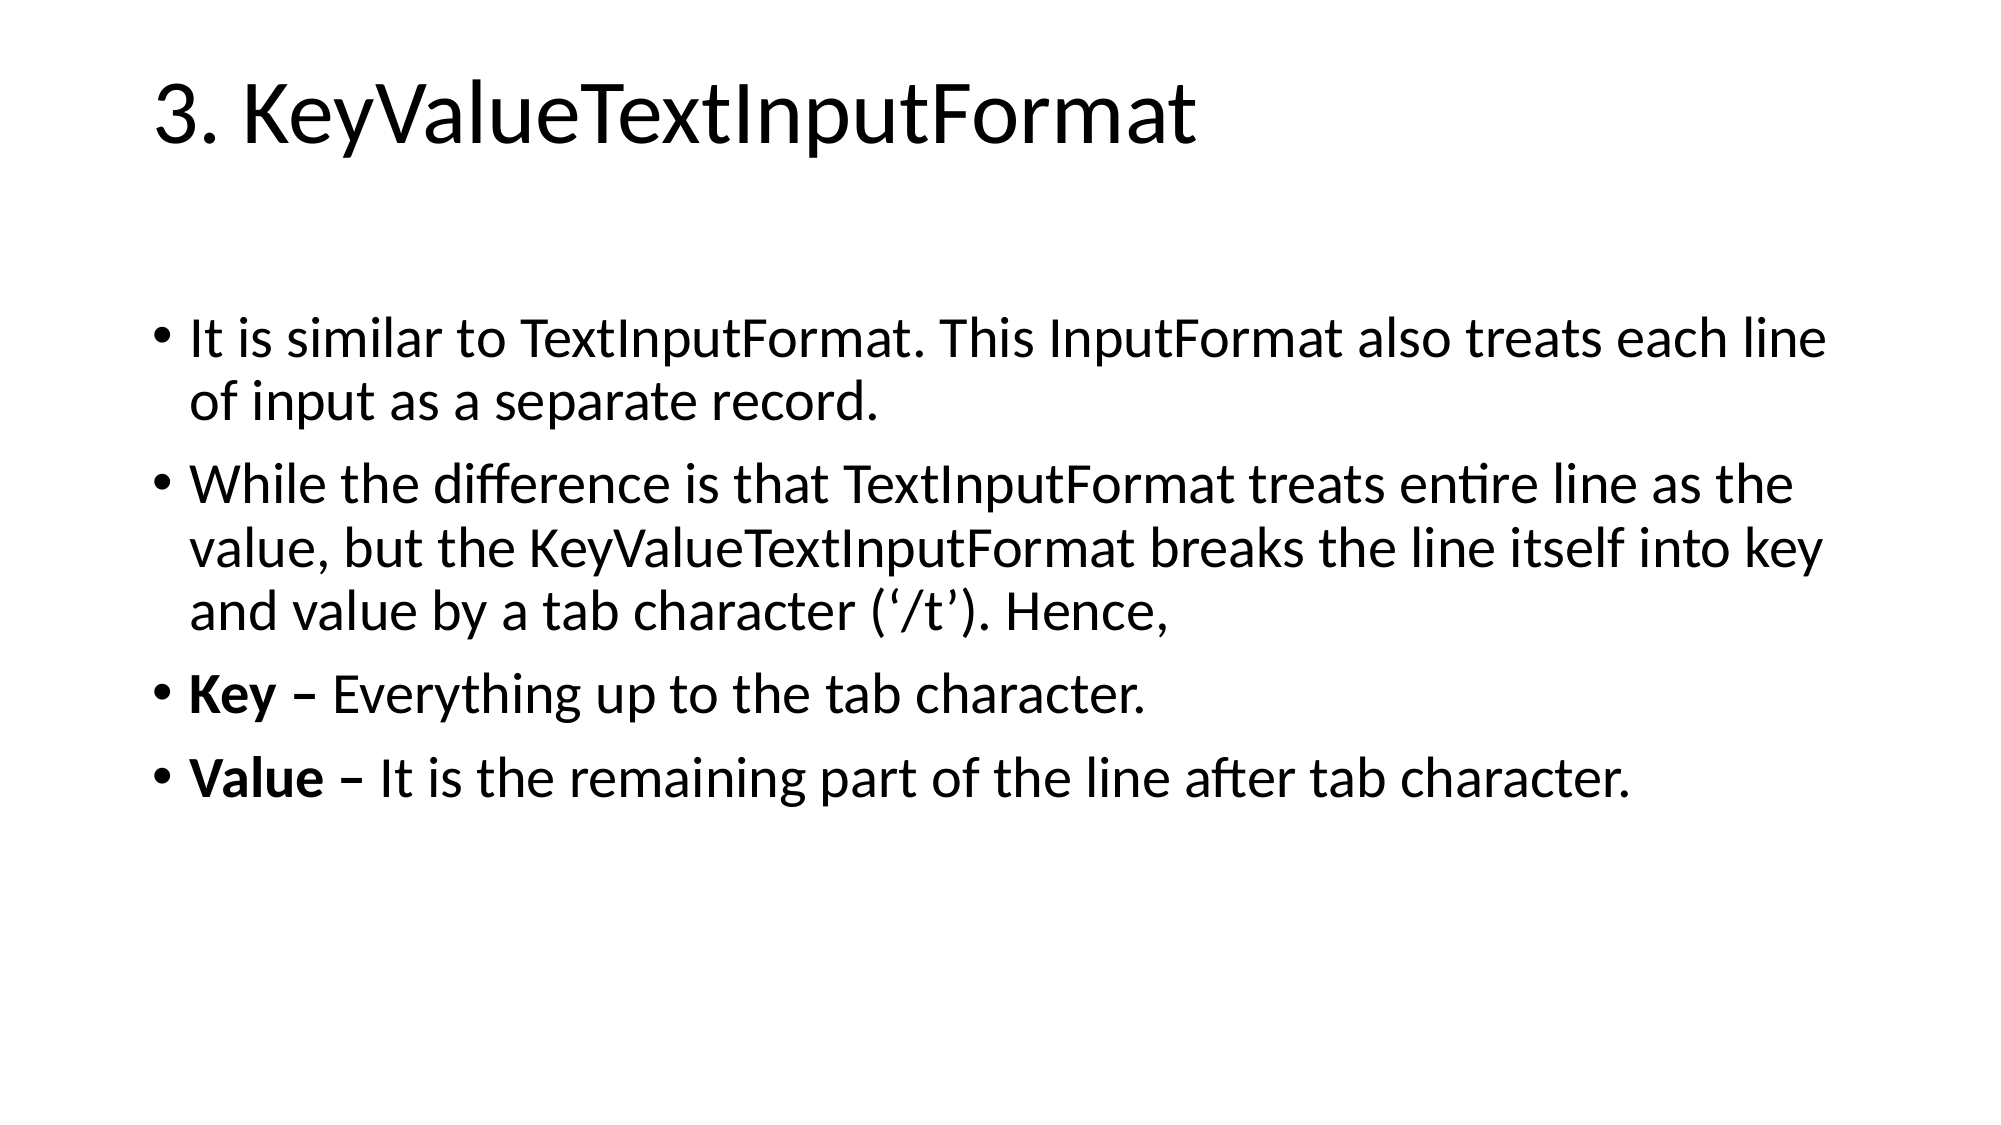

# 3. KeyValueTextInputFormat
It is similar to TextInputFormat. This InputFormat also treats each line of input as a separate record.
While the difference is that TextInputFormat treats entire line as the value, but the KeyValueTextInputFormat breaks the line itself into key and value by a tab character (‘/t’). Hence,
Key – Everything up to the tab character.
Value – It is the remaining part of the line after tab character.